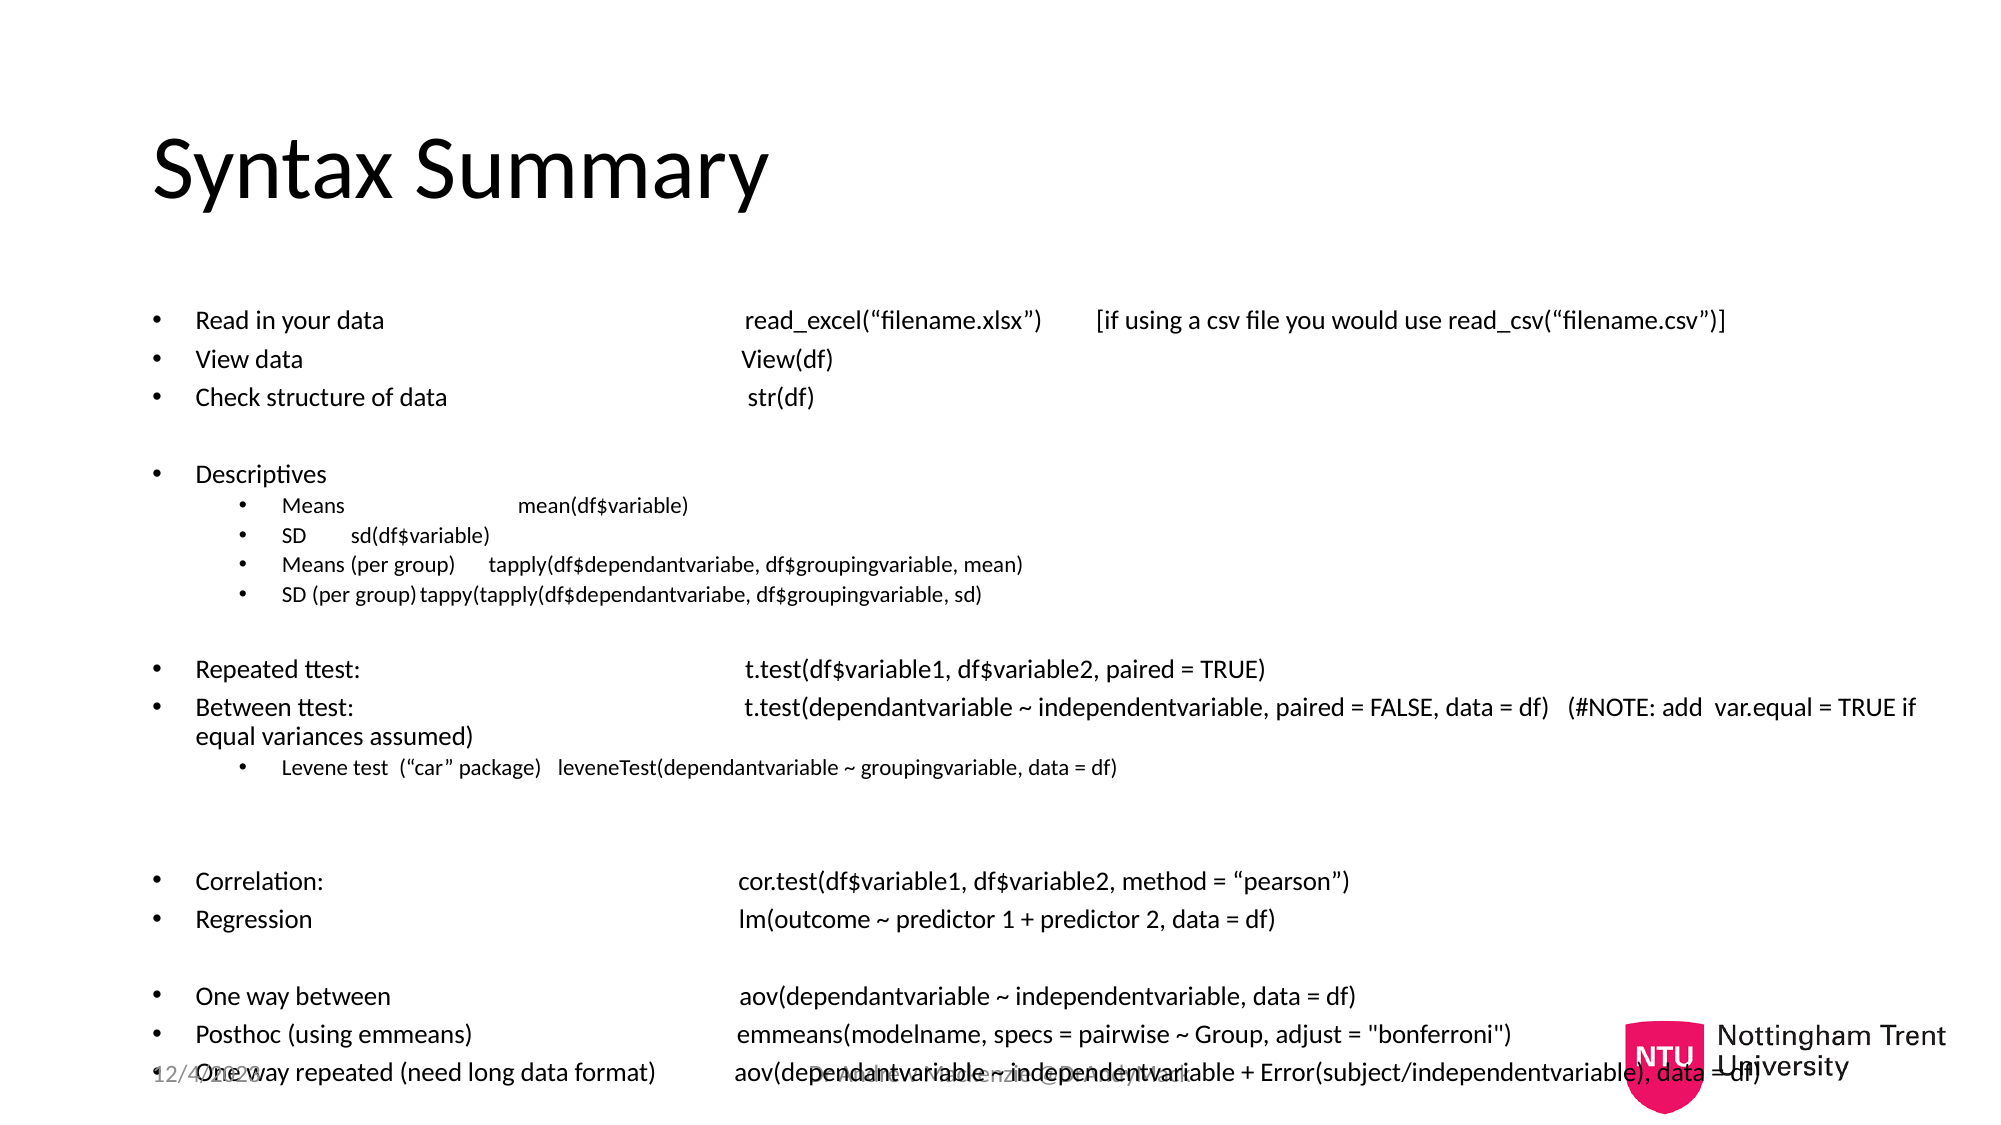

# Syntax Summary
Read in your data                                                            read_excel(“filename.xlsx”)         [if using a csv file you would use read_csv(“filename.csv”)]
View data                                                                         View(df)
Check structure of data                                                  str(df)

Descriptives
Means	                                mean(df$variable)
SD			sd(df$variable)
Means (per group)		tapply(df$dependantvariabe, df$groupingvariable, mean)
SD (per group)		tappy(tapply(df$dependantvariabe, df$groupingvariable, sd)

Repeated ttest:                                                                t.test(df$variable1, df$variable2, paired = TRUE)
Between ttest:                                                                 t.test(dependantvariable ~ independentvariable, paired = FALSE, data = df)   (#NOTE: add  var.equal = TRUE if equal variances assumed)
Levene test  (“car” package)		leveneTest(dependantvariable ~ groupingvariable, data = df)

Correlation:                                                                     cor.test(df$variable1, df$variable2, method = “pearson”)
Regression                                                                       lm(outcome ~ predictor 1 + predictor 2, data = df)

One way between                                                          aov(dependantvariable ~ independentvariable, data = df)
Posthoc (using emmeans)                                            emmeans(modelname, specs = pairwise ~ Group, adjust = "bonferroni")
One way repeated (need long data format)             aov(dependantvariable ~ independentvariable + Error(subject/independentvariable), data = df)
12/4/2023
Dr Andrew Mackenzie @DrAndyMack